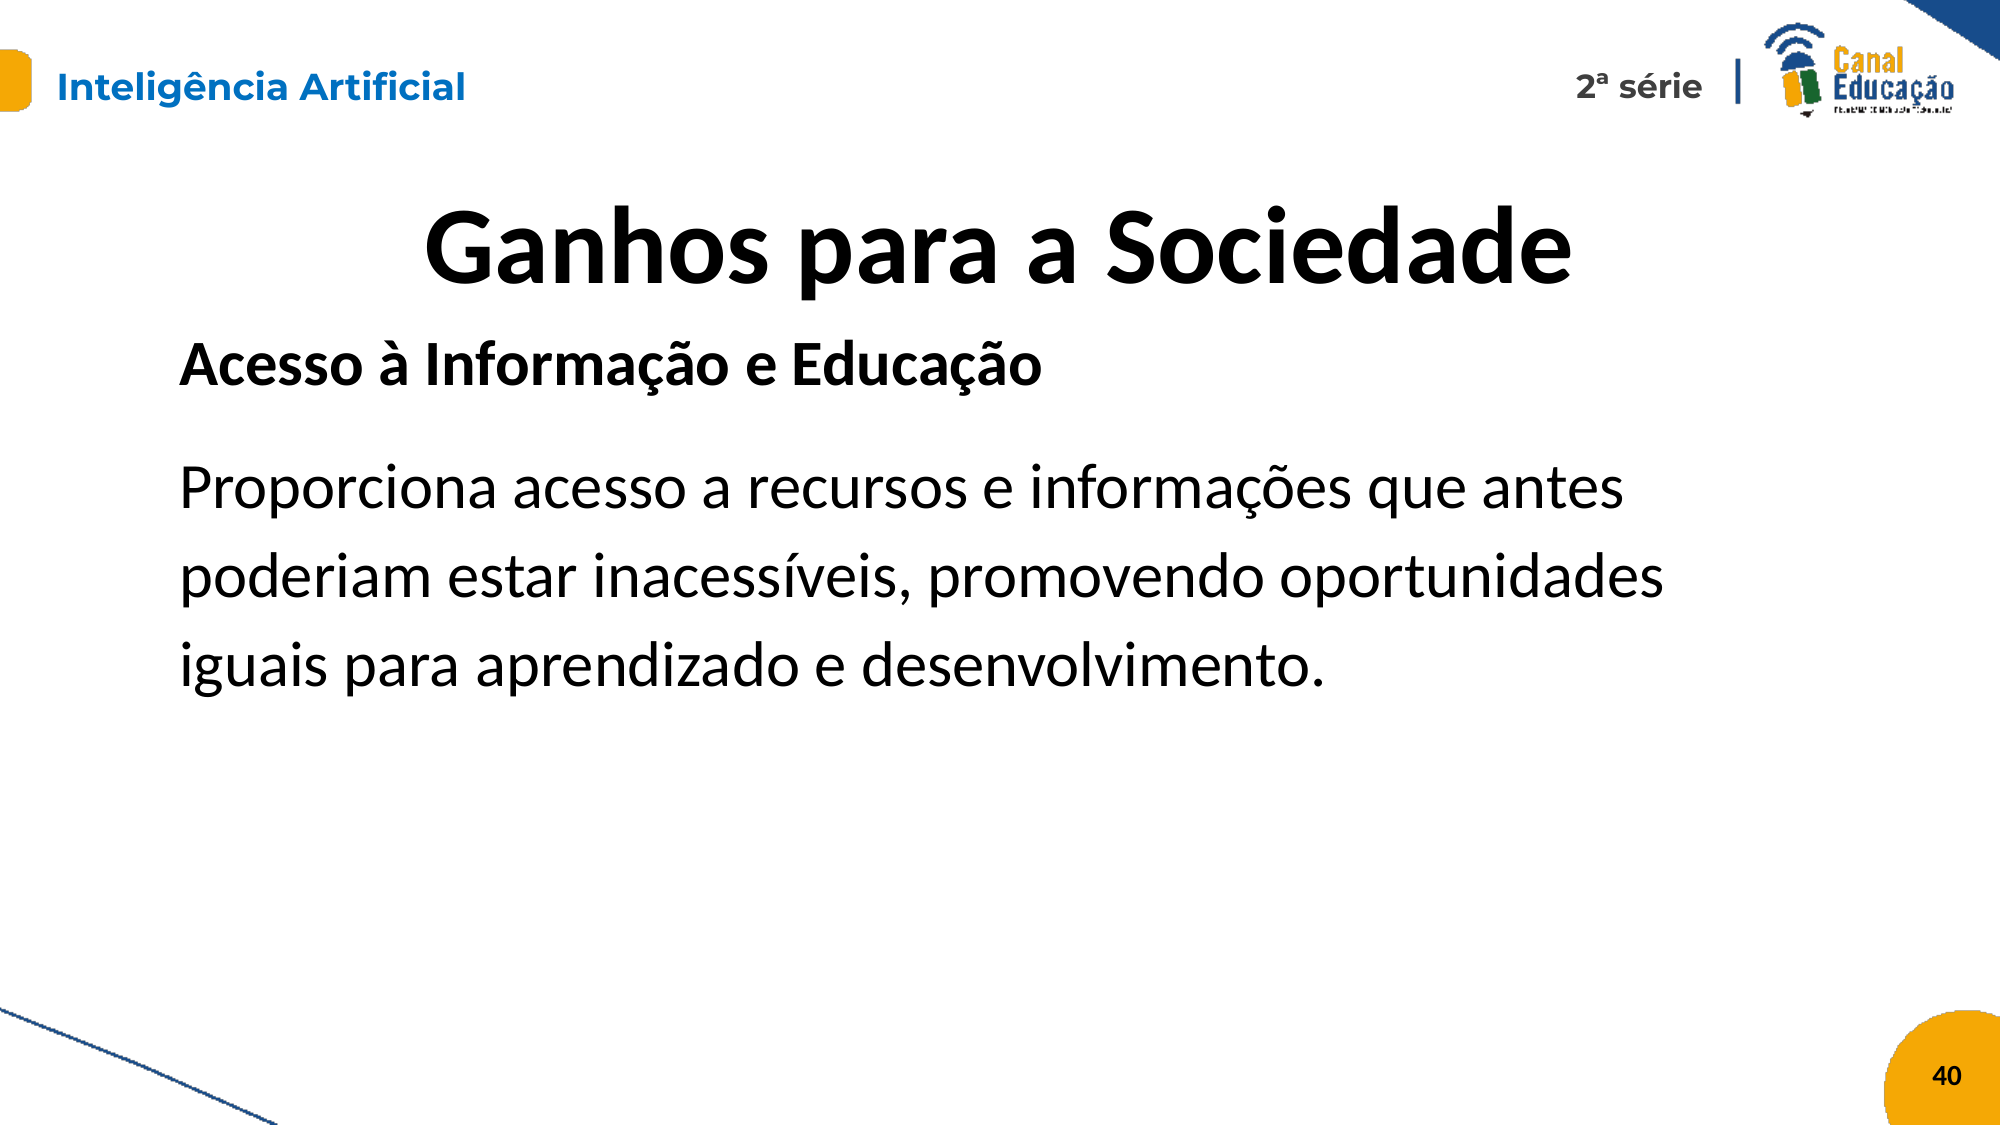

# Ganhos para a Sociedade

Acesso à Informação e Educação
Proporciona acesso a recursos e informações que antes poderiam estar inacessíveis, promovendo oportunidades iguais para aprendizado e desenvolvimento.
40